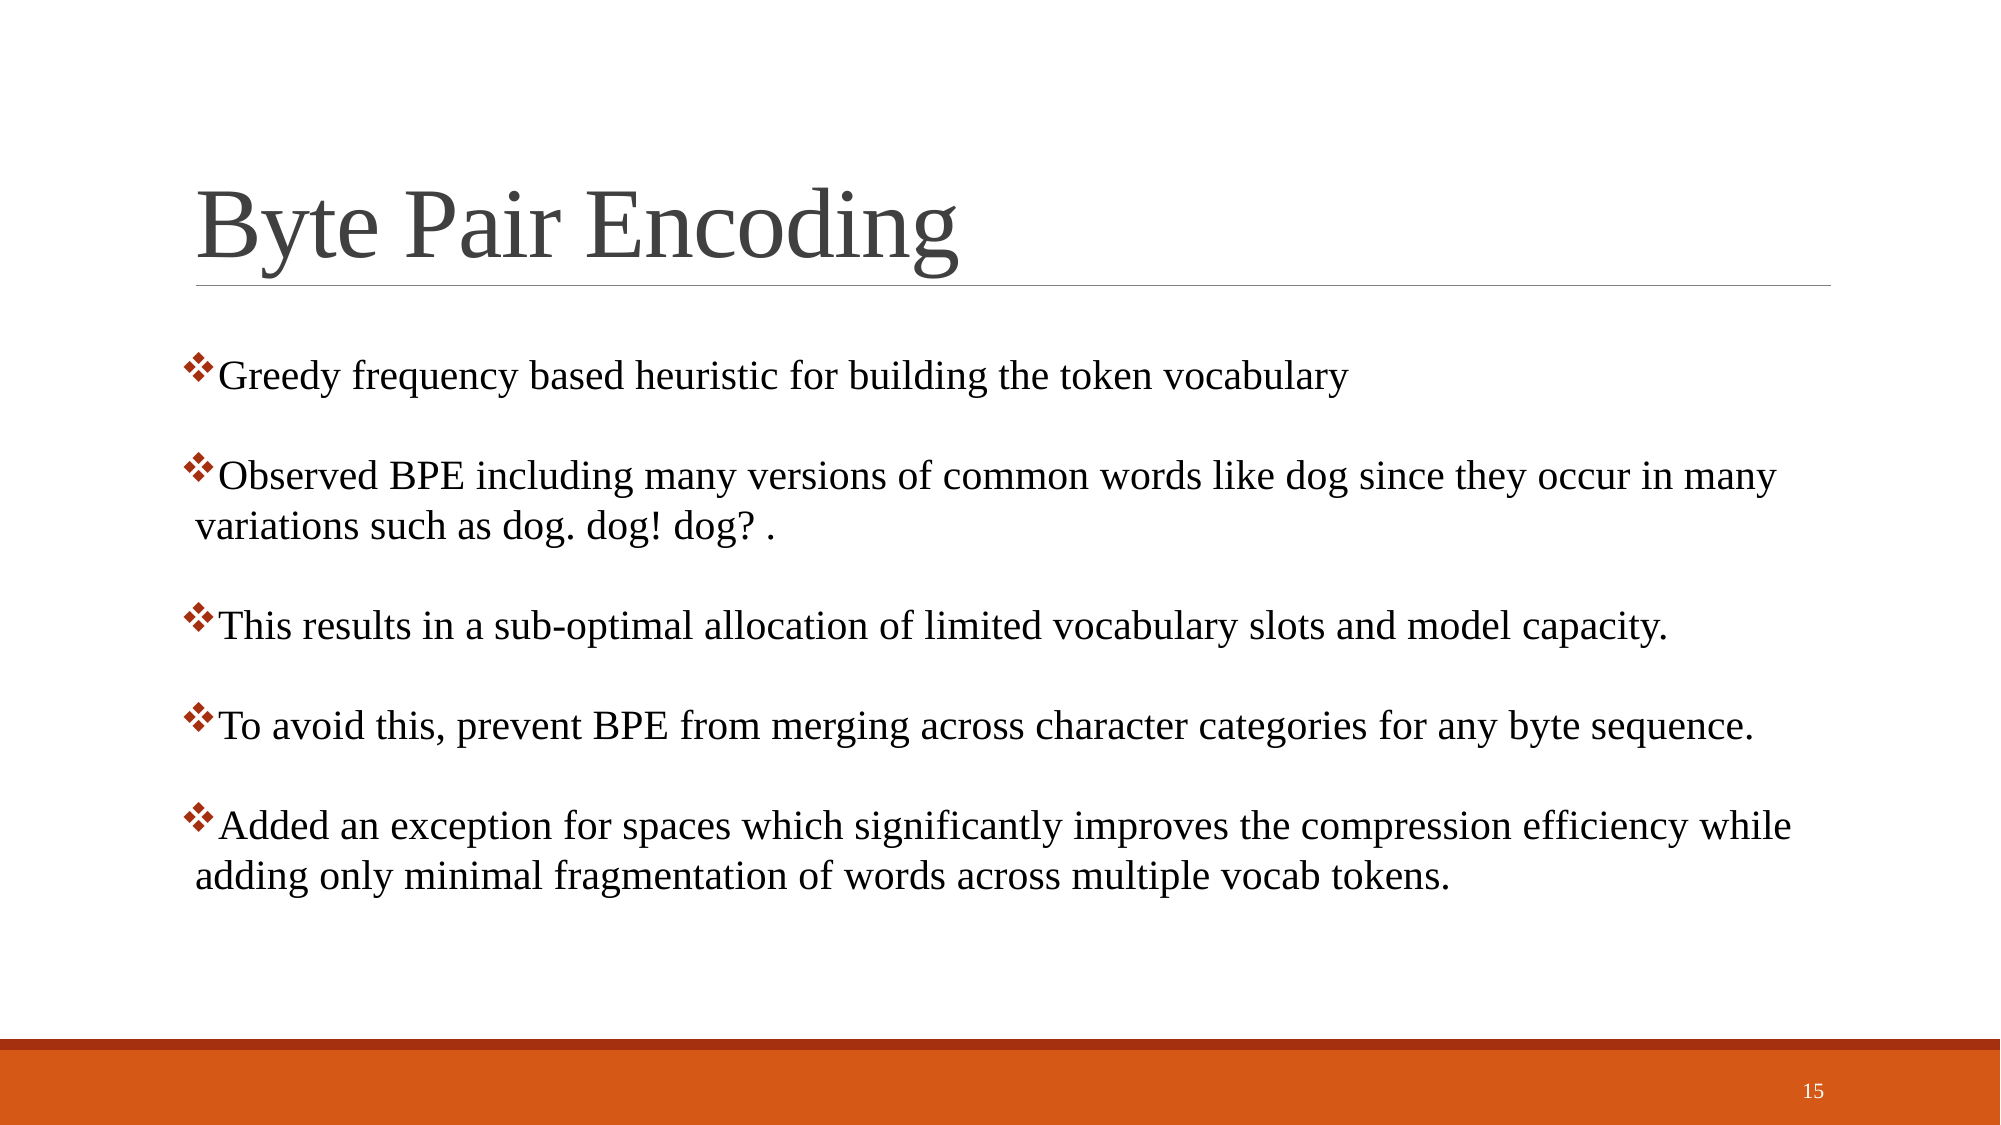

# Byte Pair Encoding
Greedy frequency based heuristic for building the token vocabulary

Observed BPE including many versions of common words like dog since they occur in many variations such as dog. dog! dog? .

This results in a sub-optimal allocation of limited vocabulary slots and model capacity.

To avoid this, prevent BPE from merging across character categories for any byte sequence.

Added an exception for spaces which significantly improves the compression efficiency while adding only minimal fragmentation of words across multiple vocab tokens.
15